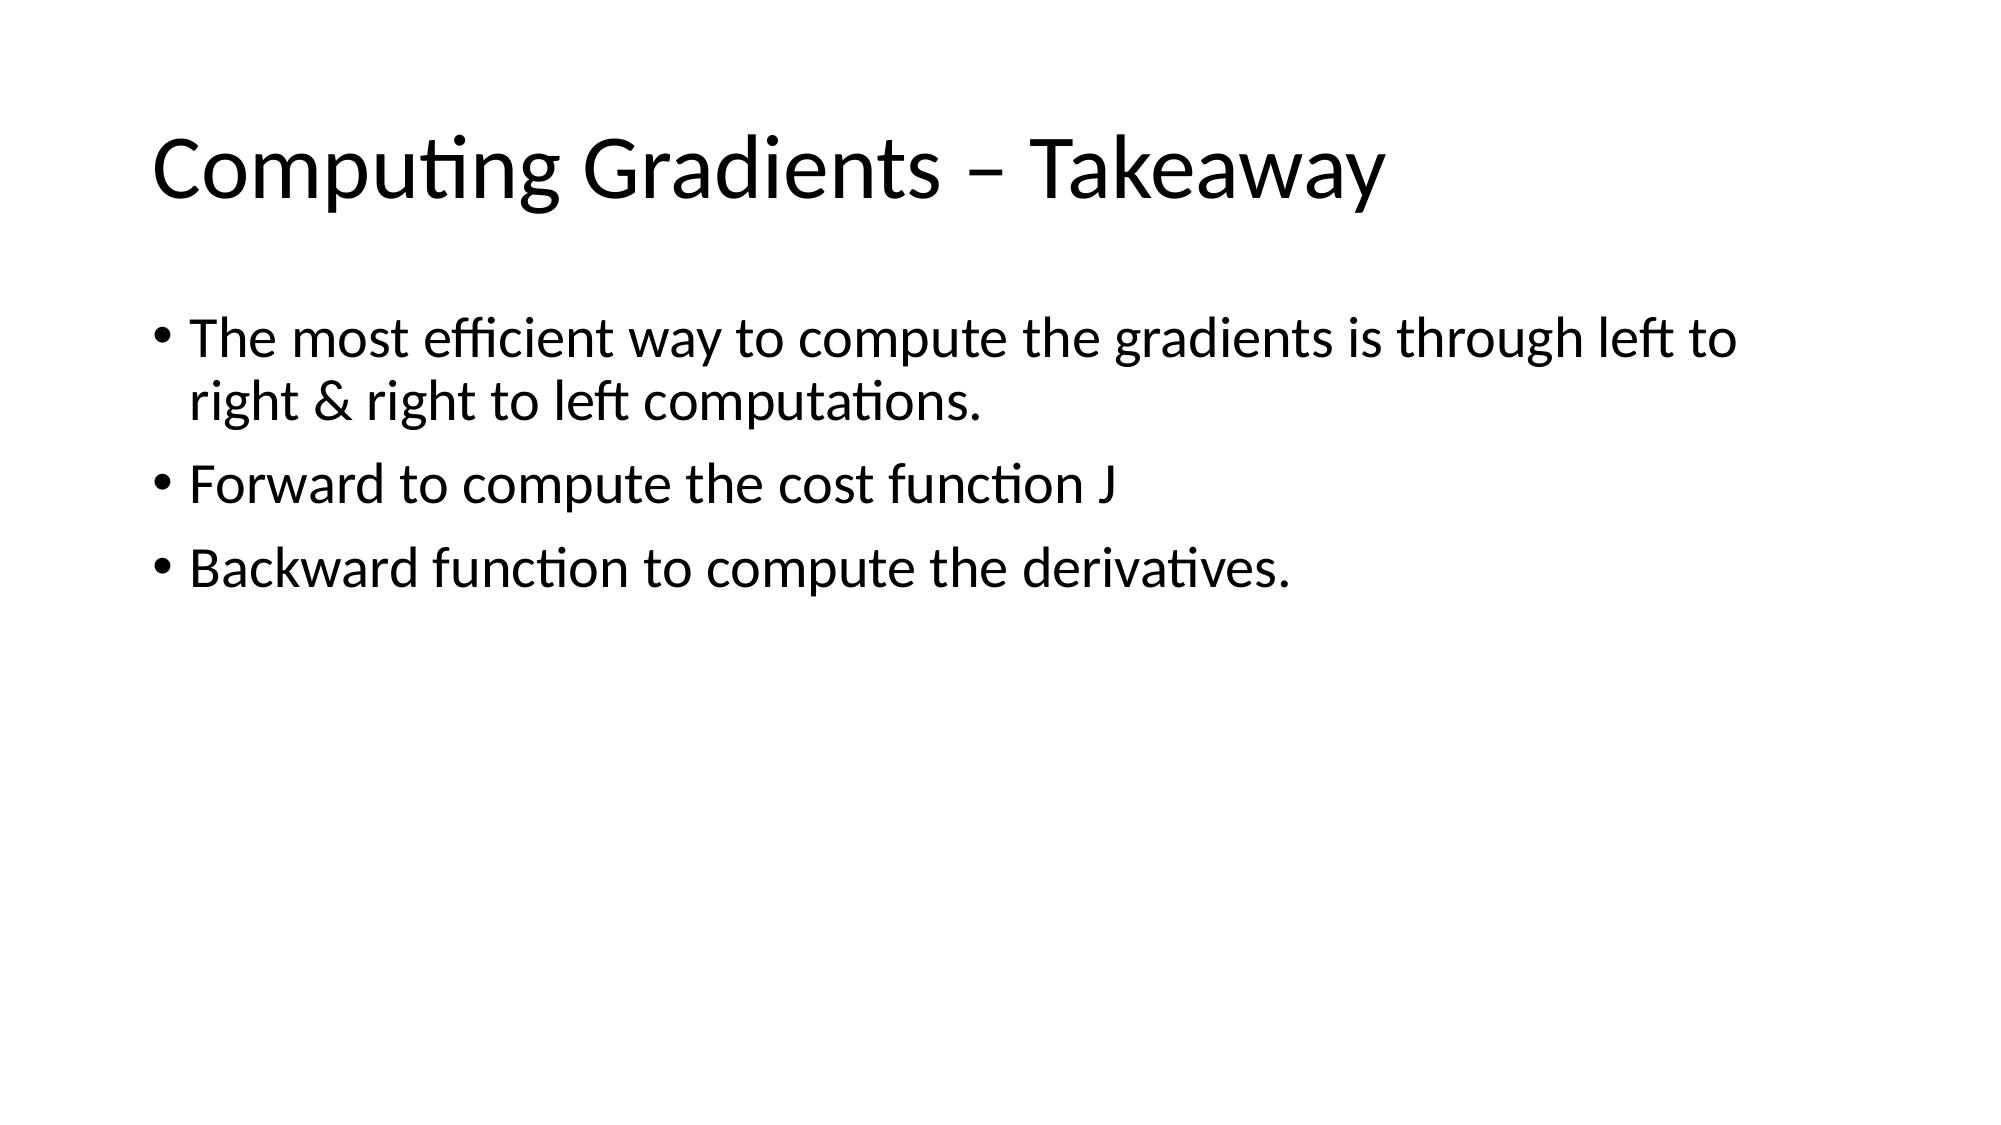

# Computing Gradients – Takeaway
The most efficient way to compute the gradients is through left to right & right to left computations.
Forward to compute the cost function J
Backward function to compute the derivatives.